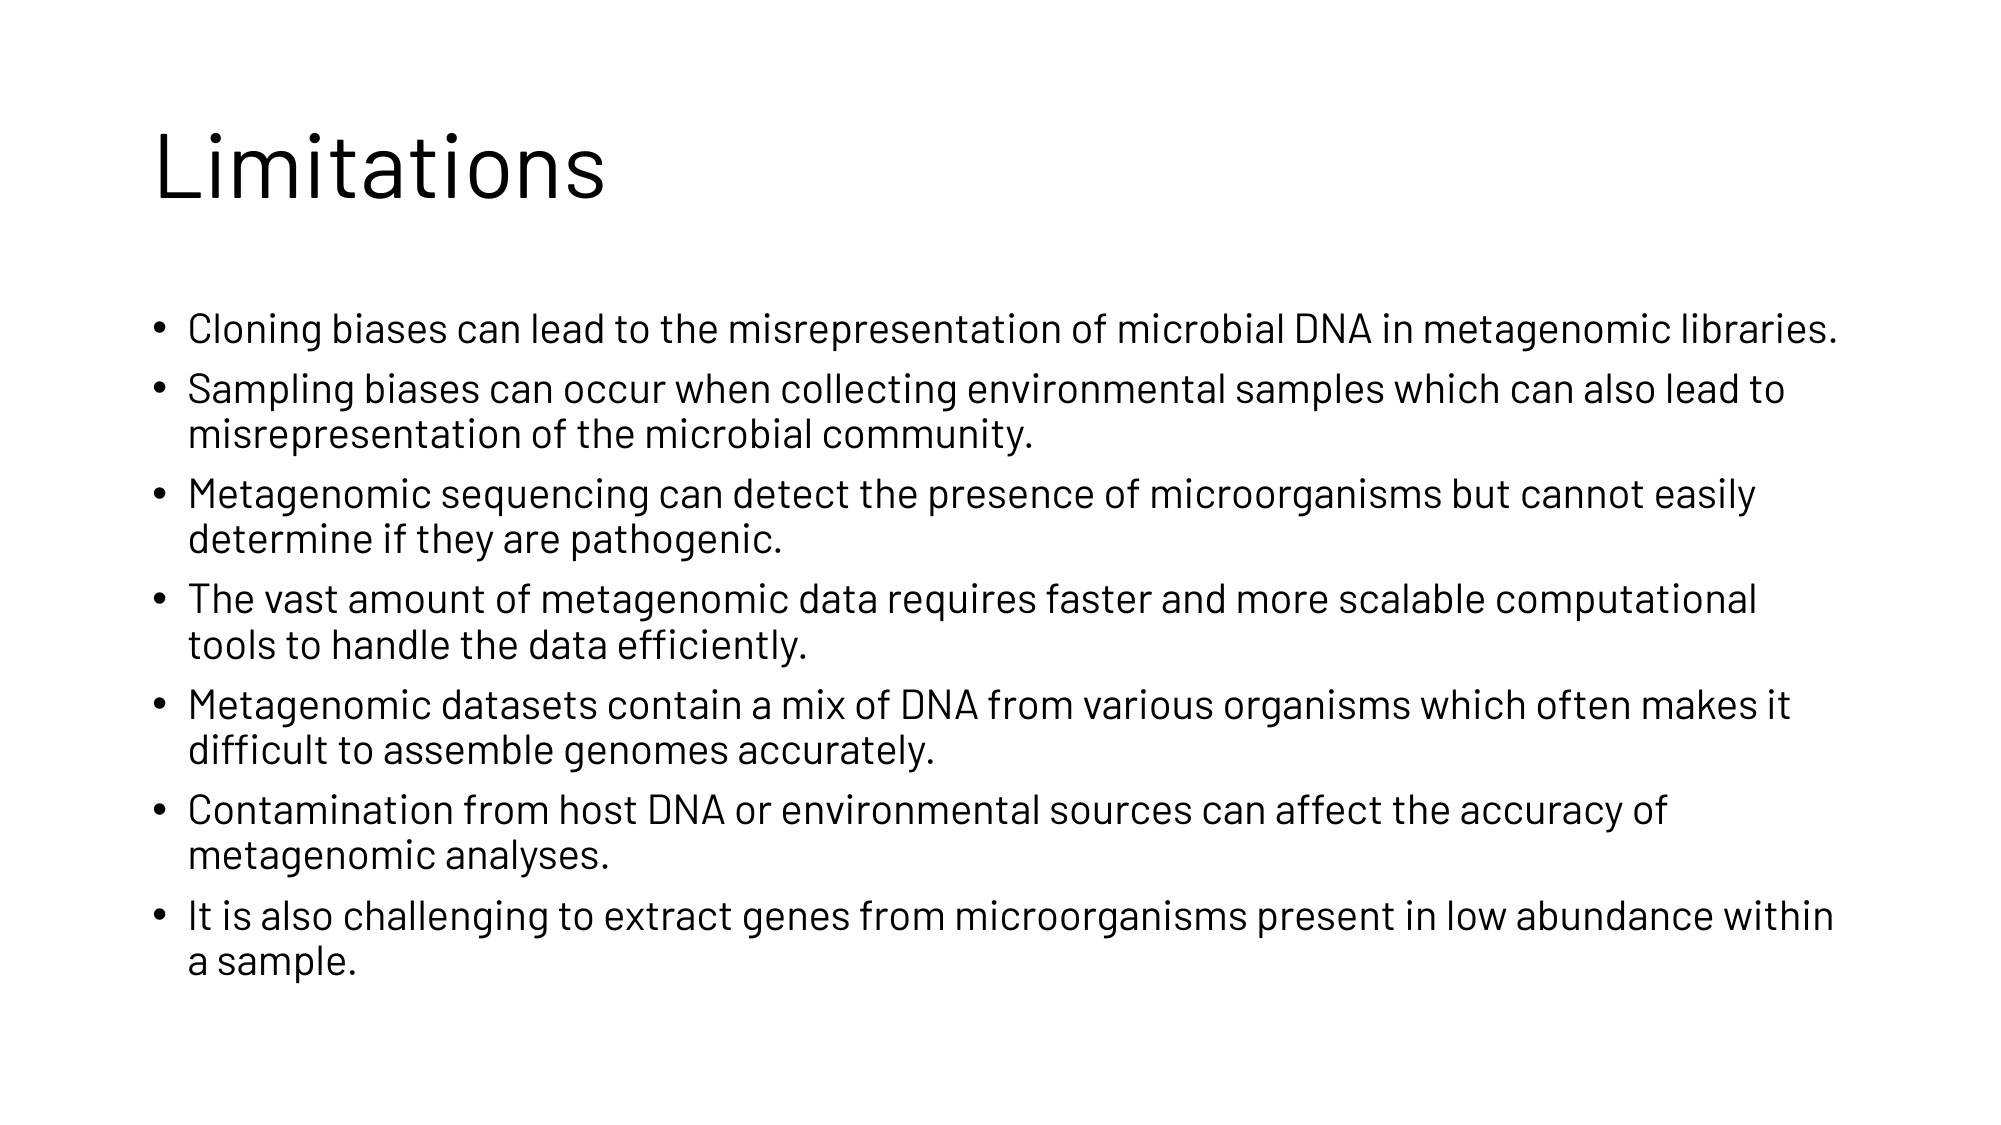

# Limitations
Cloning biases can lead to the misrepresentation of microbial DNA in metagenomic libraries.
Sampling biases can occur when collecting environmental samples which can also lead to misrepresentation of the microbial community.
Metagenomic sequencing can detect the presence of microorganisms but cannot easily determine if they are pathogenic.
The vast amount of metagenomic data requires faster and more scalable computational tools to handle the data efficiently.
Metagenomic datasets contain a mix of DNA from various organisms which often makes it difficult to assemble genomes accurately.
Contamination from host DNA or environmental sources can affect the accuracy of metagenomic analyses.
It is also challenging to extract genes from microorganisms present in low abundance within a sample.